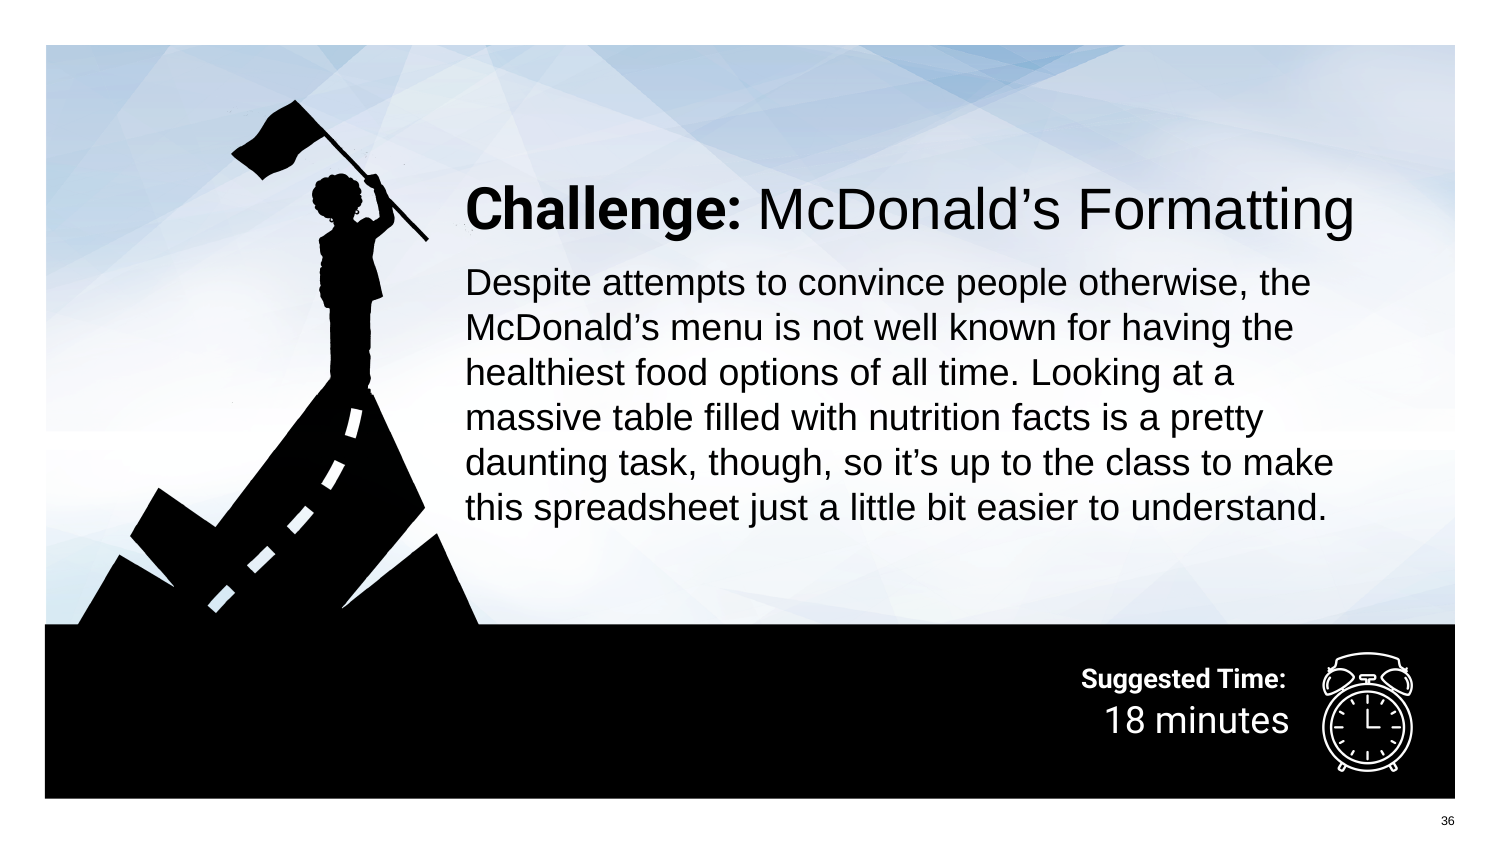

# Challenge: McDonald’s Formatting
Despite attempts to convince people otherwise, the McDonald’s menu is not well known for having the healthiest food options of all time. Looking at a massive table filled with nutrition facts is a pretty daunting task, though, so it’s up to the class to make this spreadsheet just a little bit easier to understand.

18 minutes

36